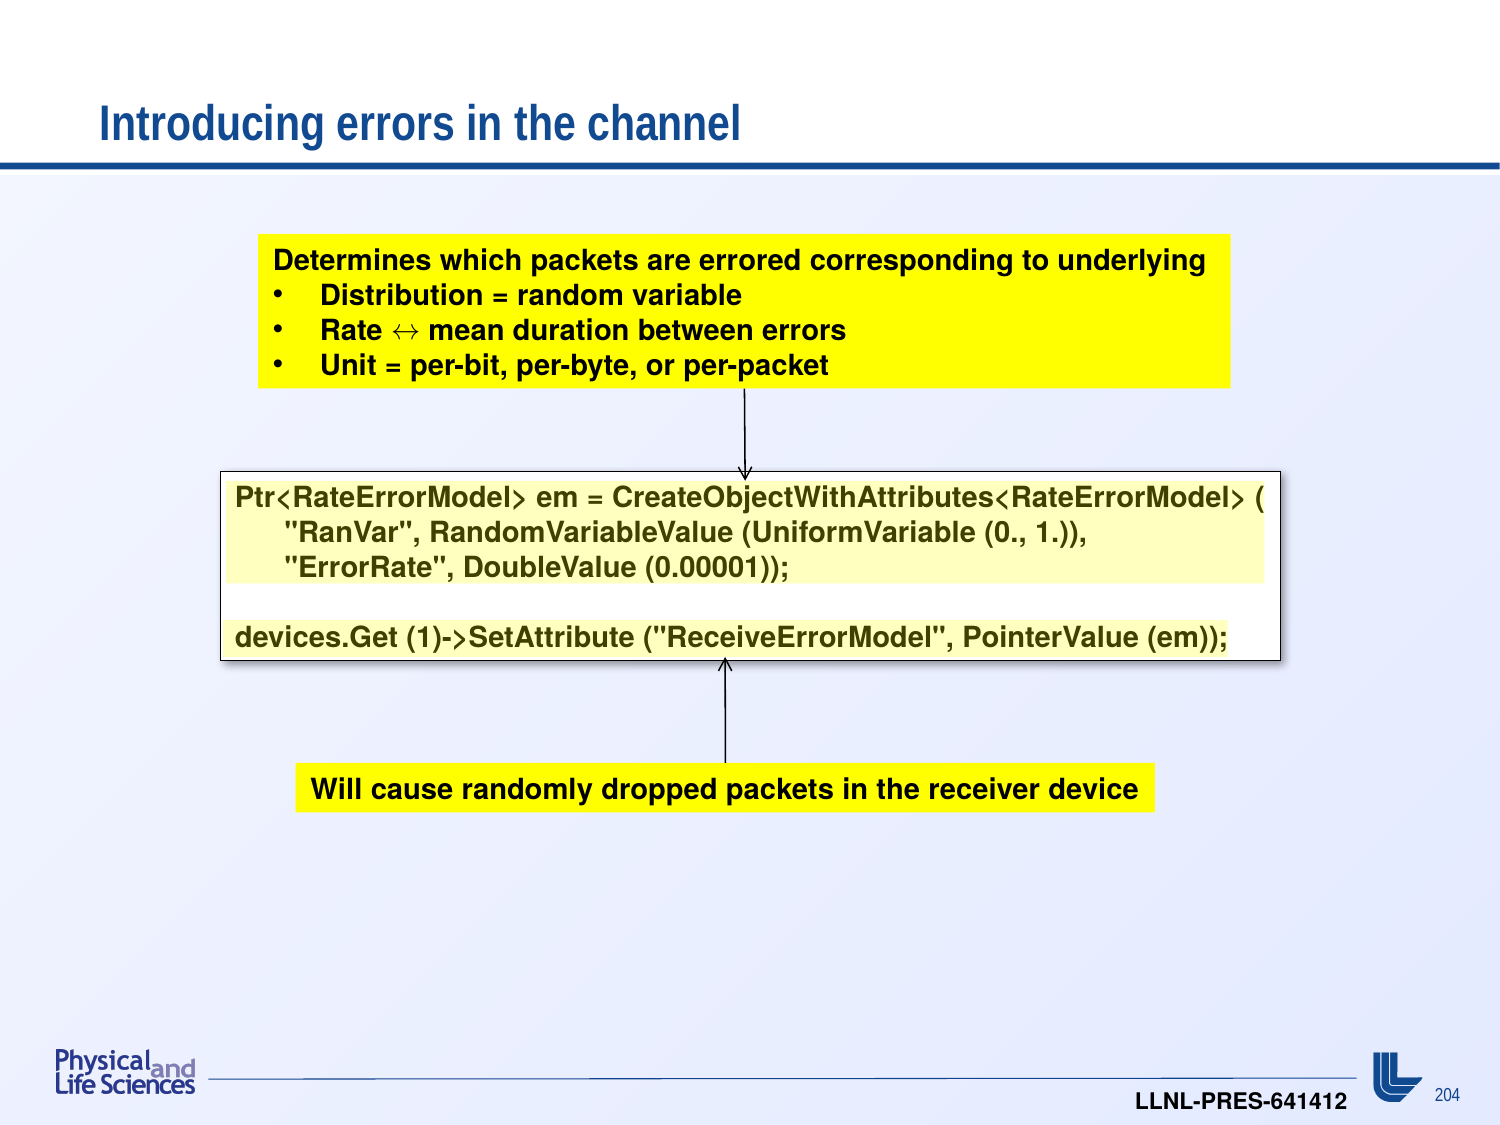

# Introducing errors in the channel
Determines which packets are errored corresponding to underlying
Distribution = random variable
Rate ↔ mean duration between errors
Unit = per-bit, per-byte, or per-packet
Ptr<RateErrorModel> em = CreateObjectWithAttributes<RateErrorModel> (
      "RanVar", RandomVariableValue (UniformVariable (0., 1.)),
      "ErrorRate", DoubleValue (0.00001));

devices.Get (1)->SetAttribute ("ReceiveErrorModel", PointerValue (em));

Will cause randomly dropped packets in the receiver device